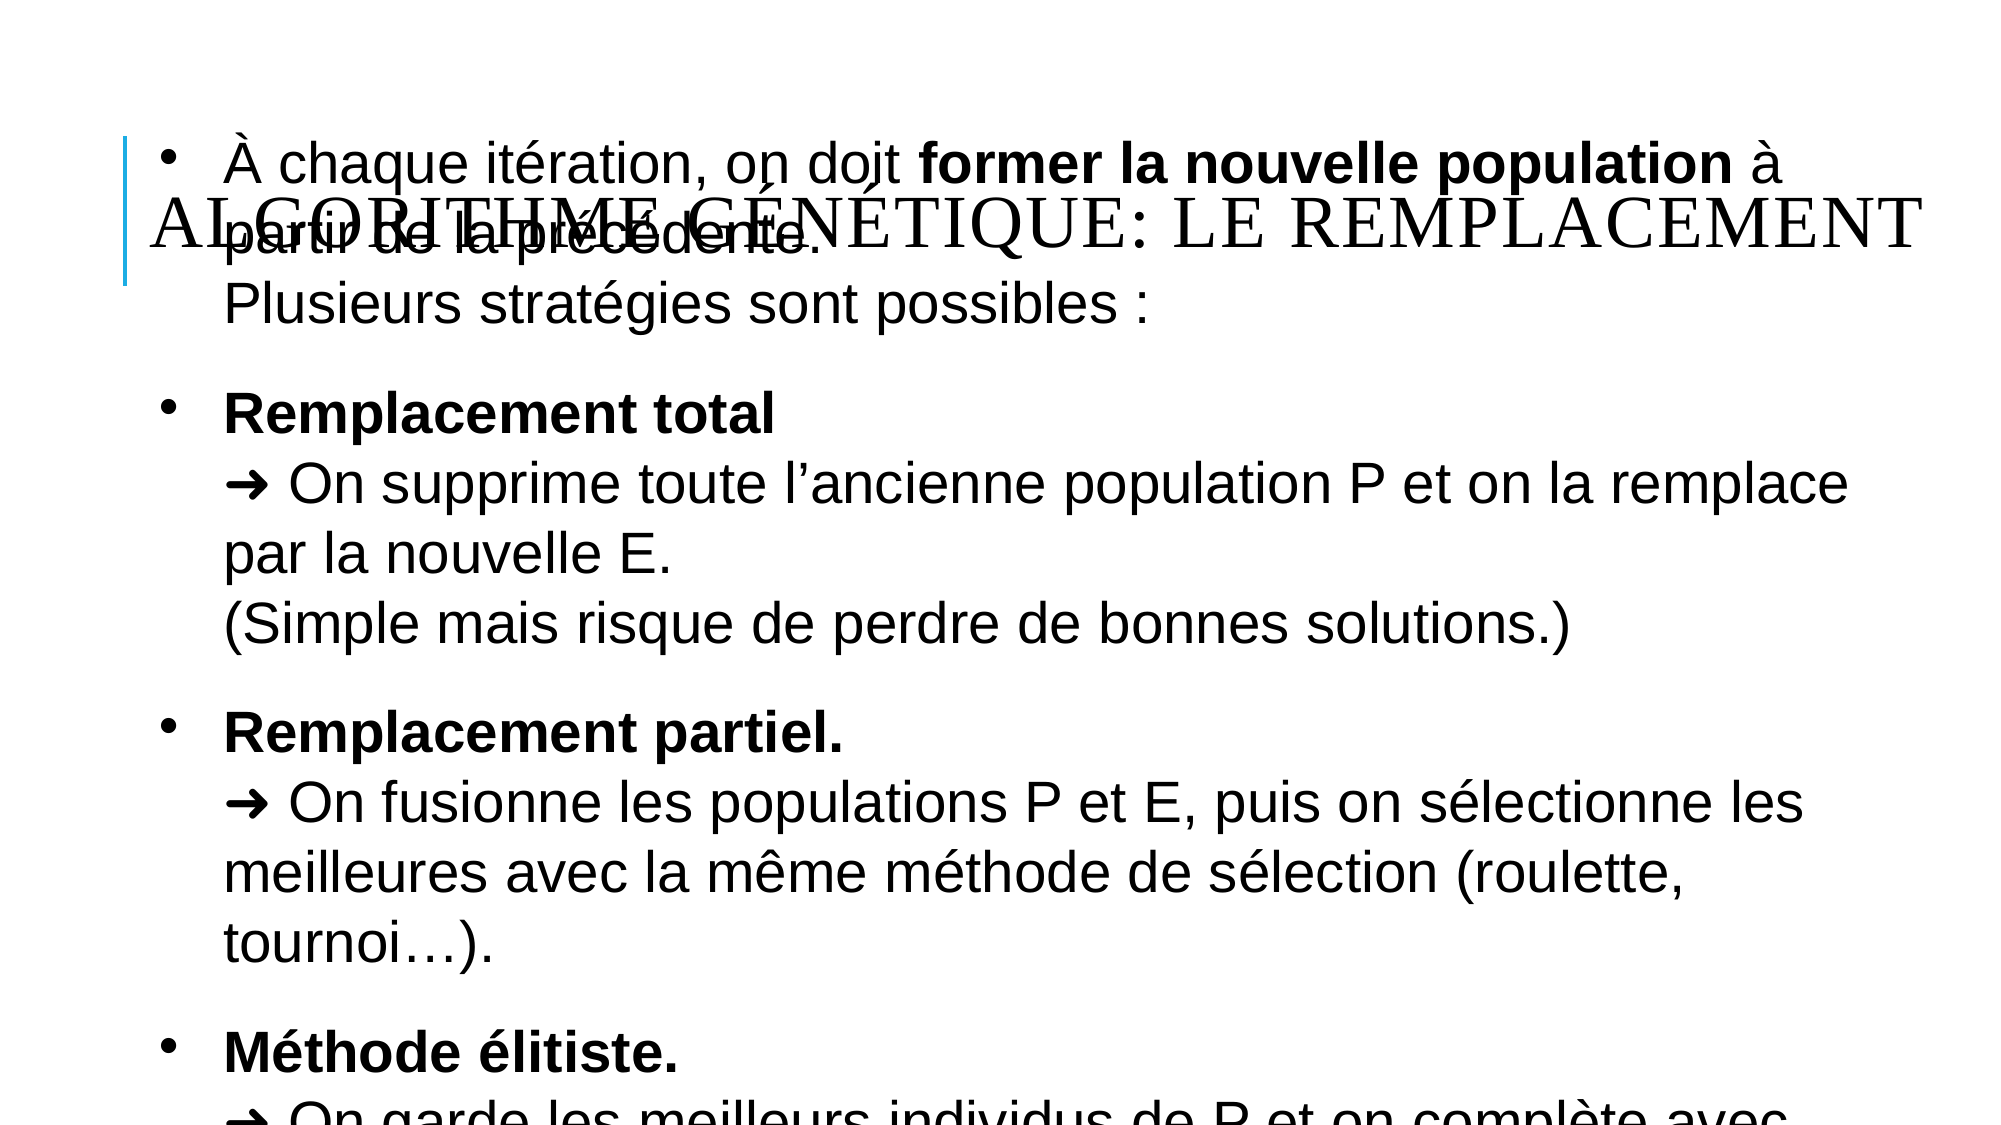

# Algorithme génétique: Le remplacement
À chaque itération, on doit former la nouvelle population à partir de la précédente.
Plusieurs stratégies sont possibles :
Remplacement total
➜ On supprime toute l’ancienne population P et on la remplace par la nouvelle E.
(Simple mais risque de perdre de bonnes solutions.)
Remplacement partiel.
➜ On fusionne les populations P et E, puis on sélectionne les meilleures avec la même méthode de sélection (roulette, tournoi…).
Méthode élitiste.
➜ On garde les meilleurs individus de P et on complète avec ceux de E.
(Permet de conserver les solutions les plus performantes.)